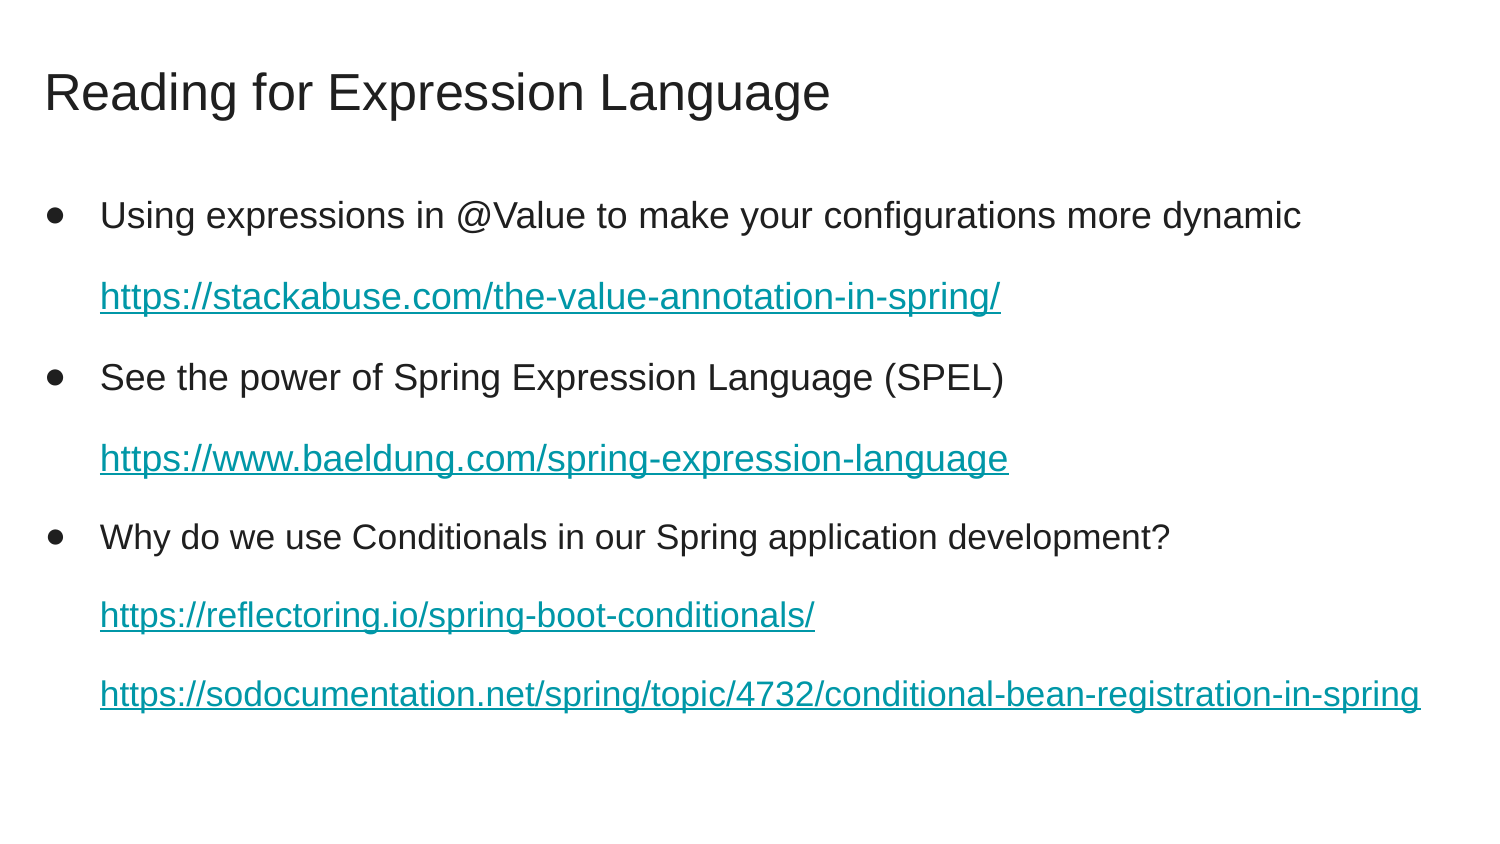

# Reading for Expression Language
Using expressions in @Value to make your configurations more dynamic
https://stackabuse.com/the-value-annotation-in-spring/
See the power of Spring Expression Language (SPEL)
https://www.baeldung.com/spring-expression-language
Why do we use Conditionals in our Spring application development?
https://reflectoring.io/spring-boot-conditionals/
https://sodocumentation.net/spring/topic/4732/conditional-bean-registration-in-spring